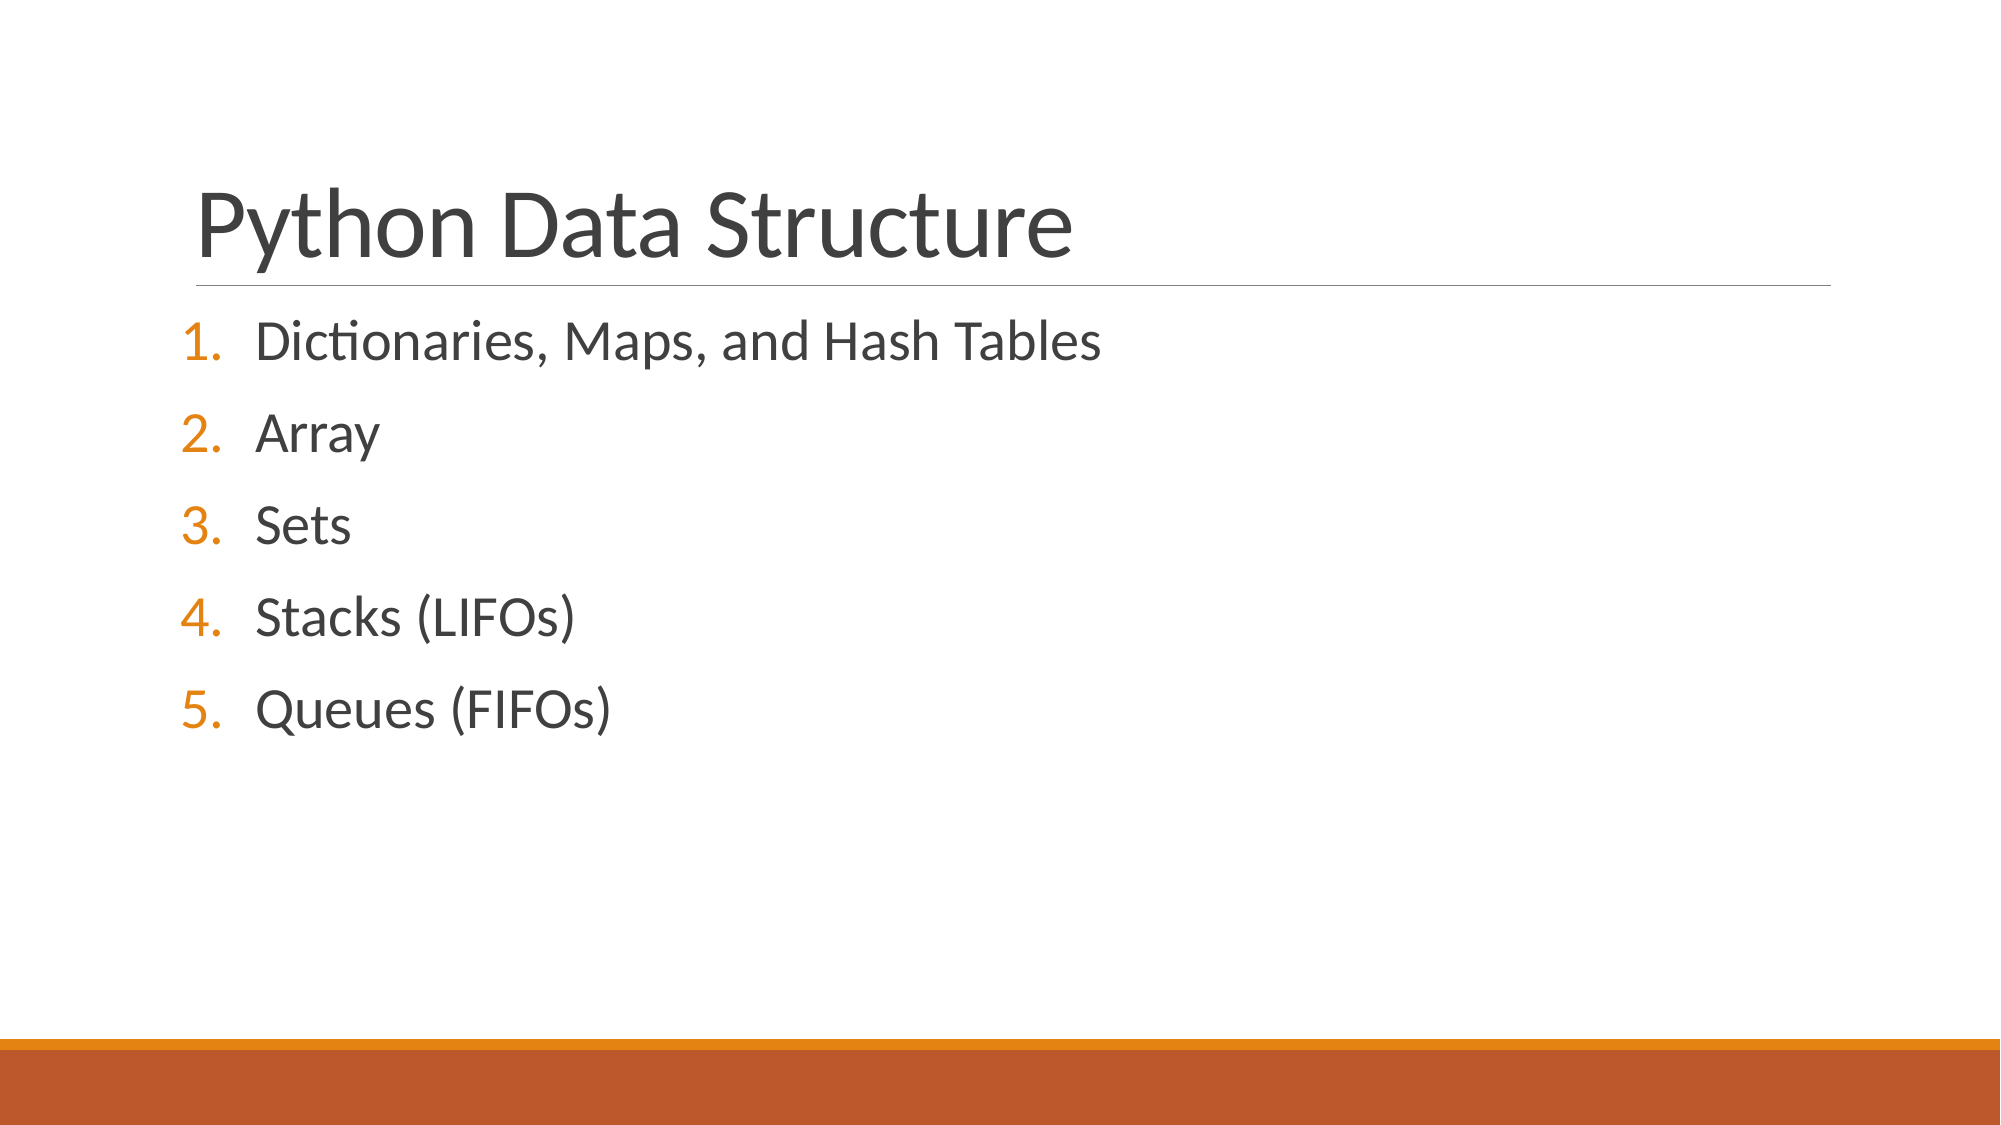

# Python Data Structure
Dictionaries, Maps, and Hash Tables
Array
Sets
Stacks (LIFOs)
Queues (FIFOs)